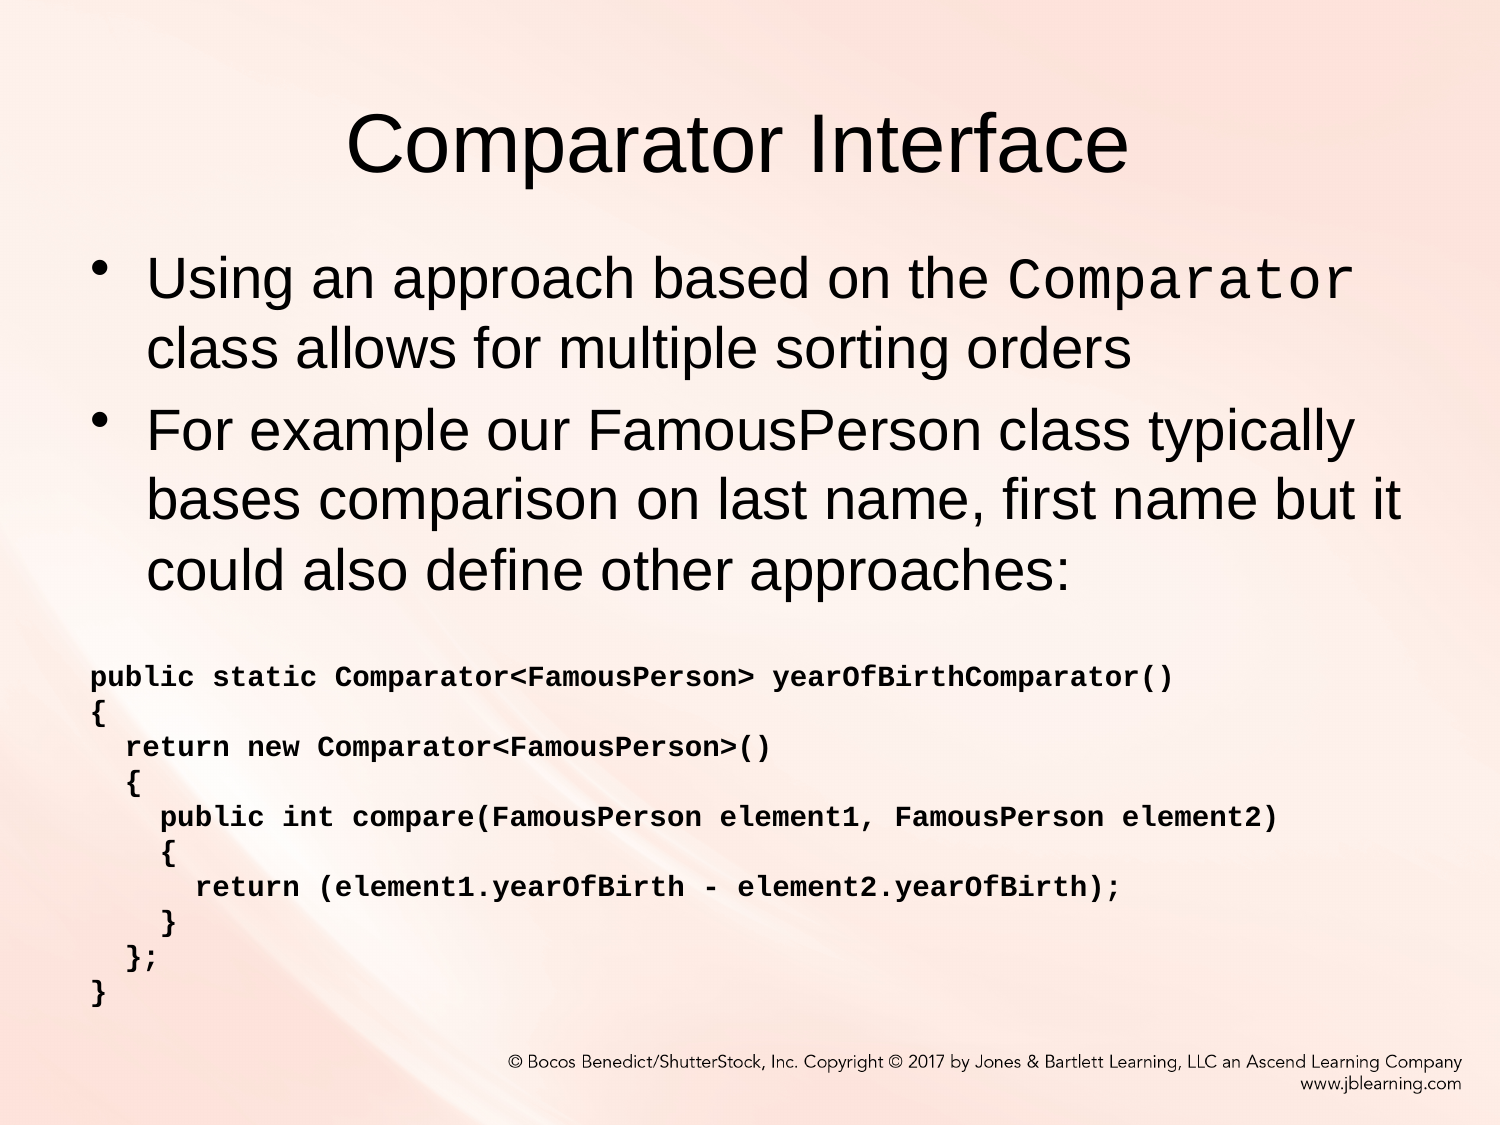

# Comparator Interface
Using an approach based on the Comparator class allows for multiple sorting orders
For example our FamousPerson class typically bases comparison on last name, first name but it could also define other approaches:
public static Comparator<FamousPerson> yearOfBirthComparator()
{
  return new Comparator<FamousPerson>()
  {
    public int compare(FamousPerson element1, FamousPerson element2)
    {
      return (element1.yearOfBirth - element2.yearOfBirth);
    }
  };
}